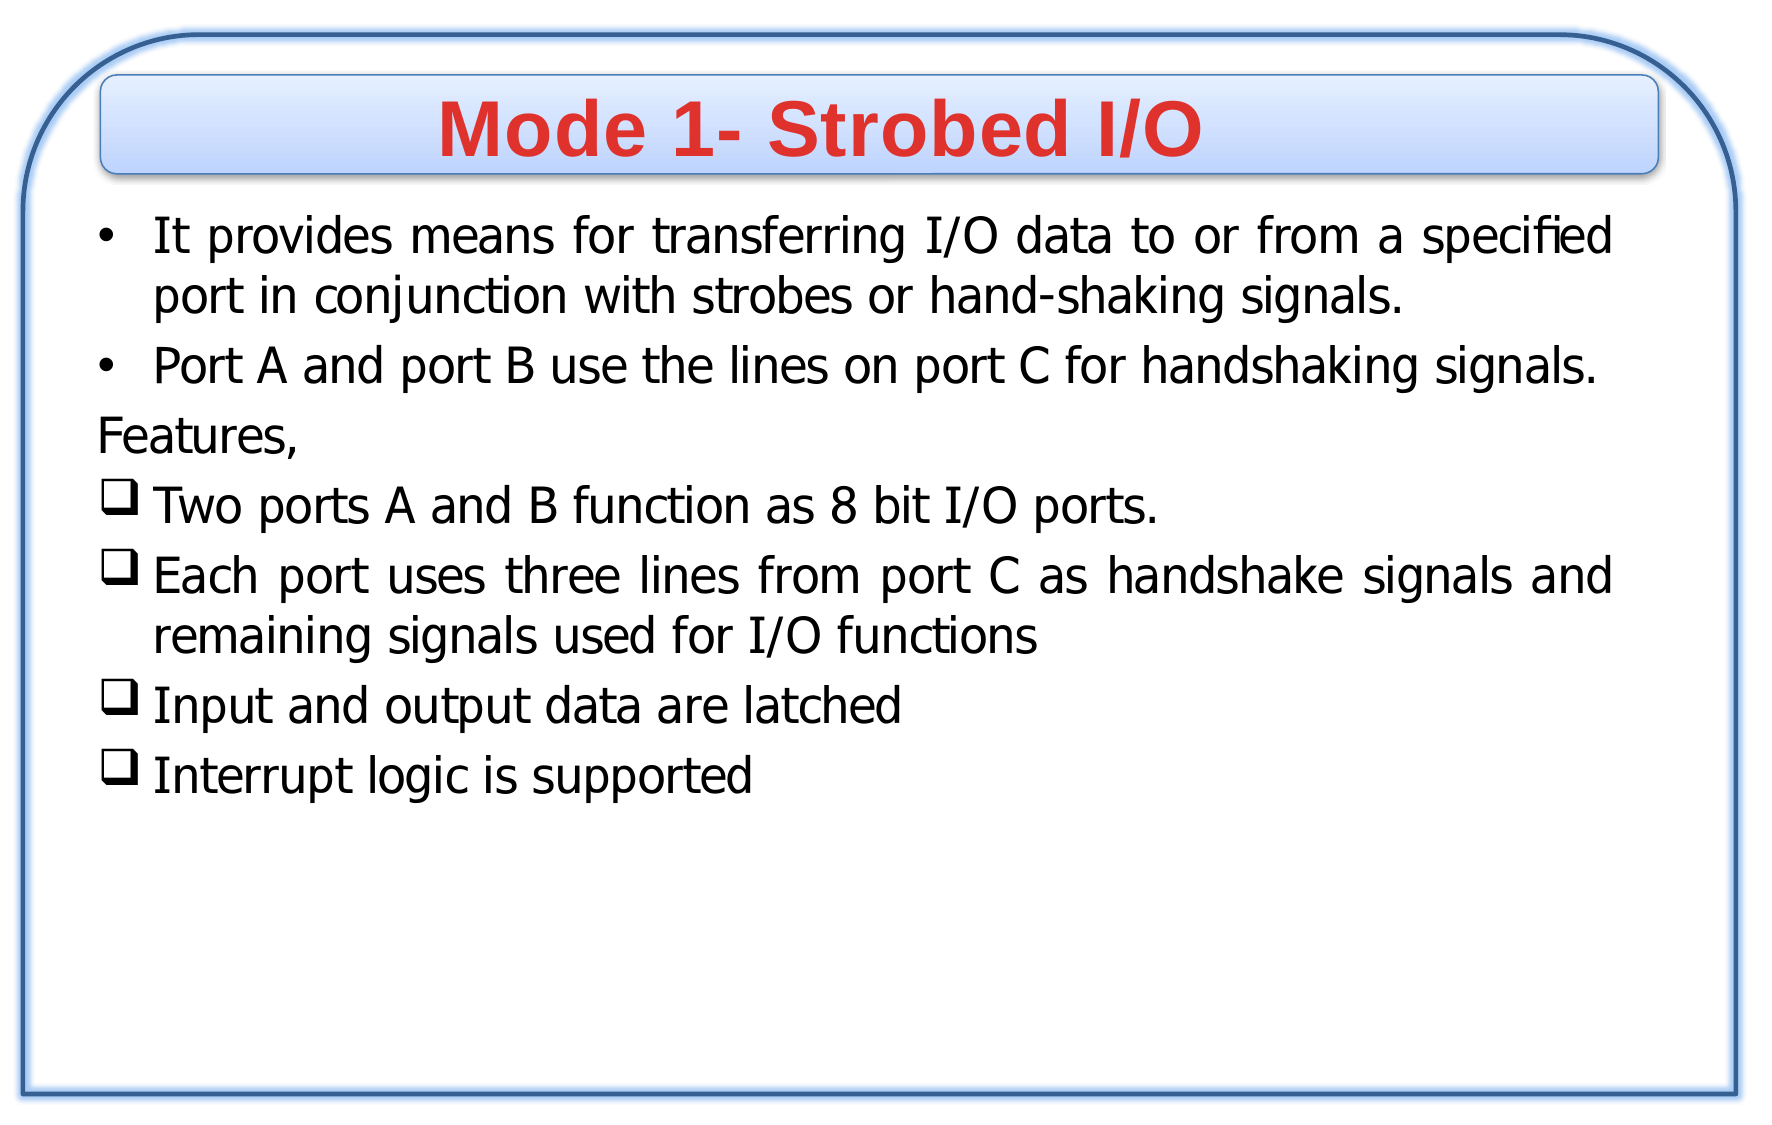

Mode 1- Strobed I/O
It provides means for transferring I/O data to or from a specified port in conjunction with strobes or hand-shaking signals.
Port A and port B use the lines on port C for handshaking signals.
Features,
Two ports A and B function as 8 bit I/O ports.
Each port uses three lines from port C as handshake signals and remaining signals used for I/O functions
Input and output data are latched
Interrupt logic is supported